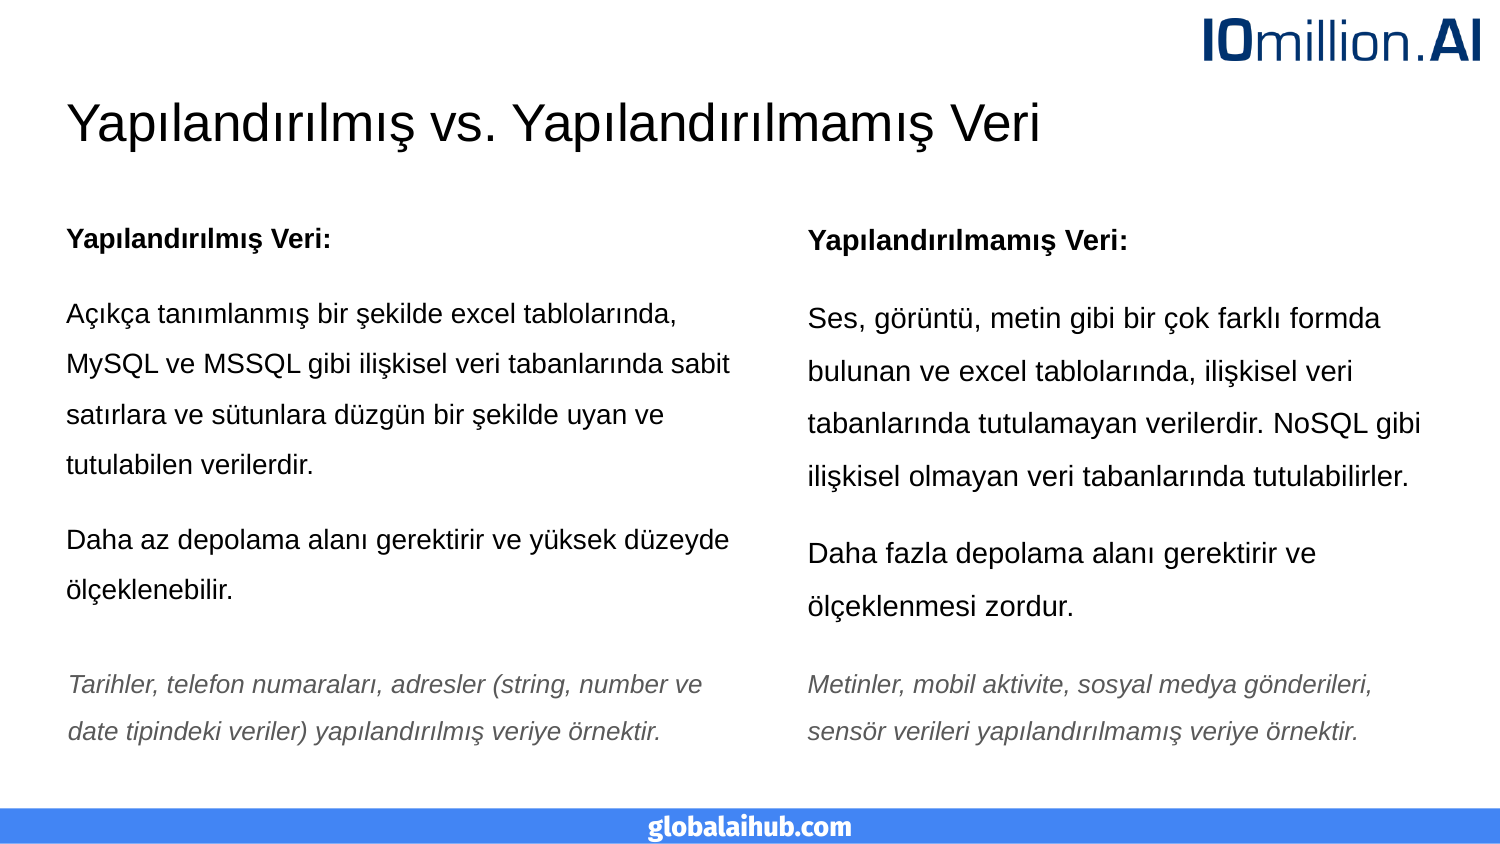

# Yapılandırılmış vs. Yapılandırılmamış Veri
Yapılandırılmış Veri:
Açıkça tanımlanmış bir şekilde excel tablolarında, MySQL ve MSSQL gibi ilişkisel veri tabanlarında sabit satırlara ve sütunlara düzgün bir şekilde uyan ve tutulabilen verilerdir.
Daha az depolama alanı gerektirir ve yüksek düzeyde ölçeklenebilir.
Yapılandırılmamış Veri:
Ses, görüntü, metin gibi bir çok farklı formda bulunan ve excel tablolarında, ilişkisel veri tabanlarında tutulamayan verilerdir. NoSQL gibi ilişkisel olmayan veri tabanlarında tutulabilirler.
Daha fazla depolama alanı gerektirir ve ölçeklenmesi zordur.
Tarihler, telefon numaraları, adresler (string, number ve date tipindeki veriler) yapılandırılmış veriye örnektir.
Metinler, mobil aktivite, sosyal medya gönderileri, sensör verileri yapılandırılmamış veriye örnektir.